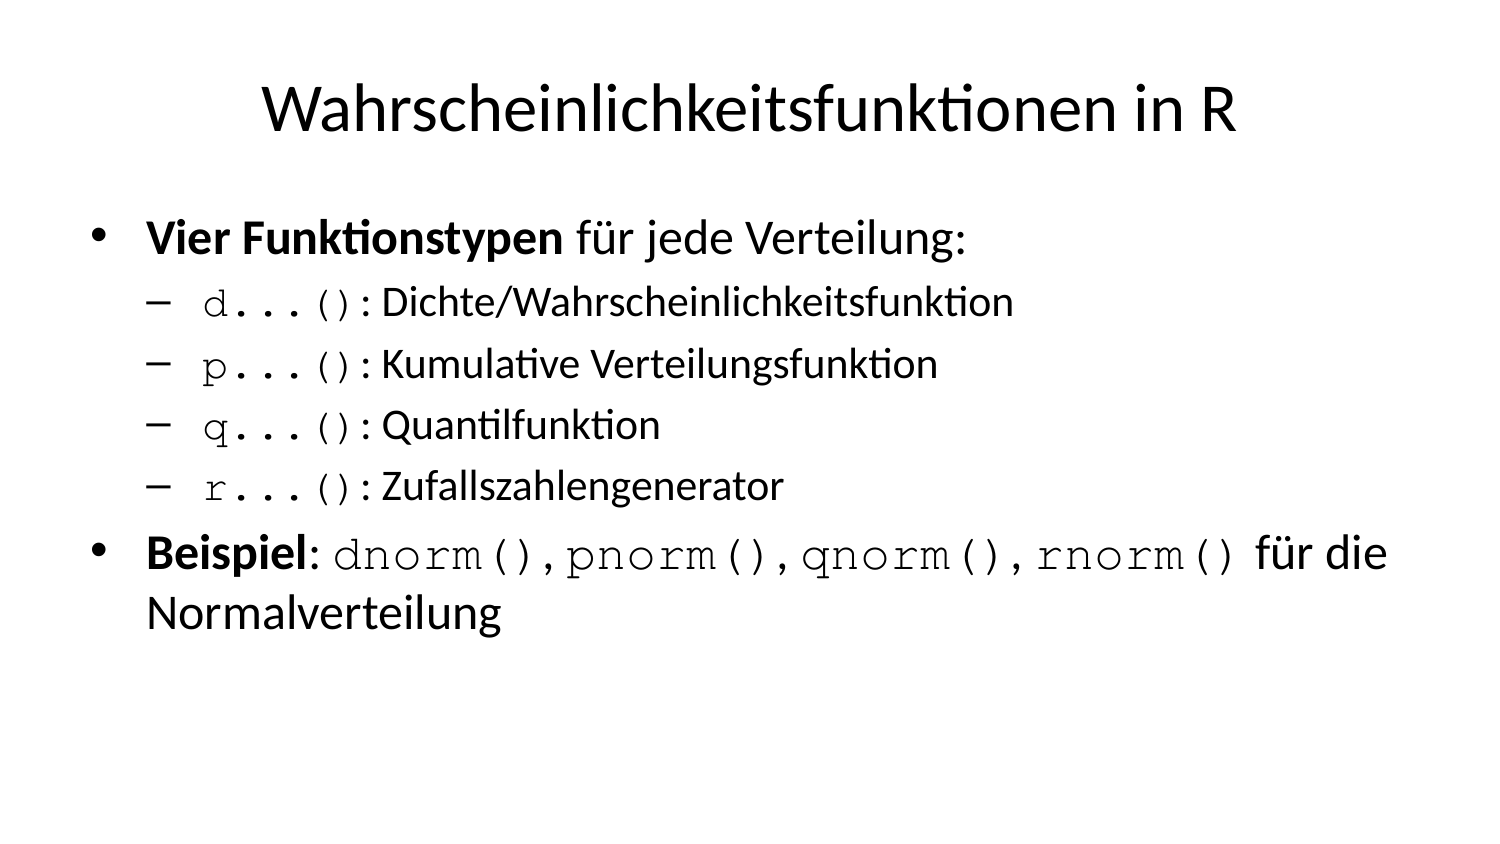

# Wahrscheinlichkeitsfunktionen in R
Vier Funktionstypen für jede Verteilung:
d...(): Dichte/Wahrscheinlichkeitsfunktion
p...(): Kumulative Verteilungsfunktion
q...(): Quantilfunktion
r...(): Zufallszahlengenerator
Beispiel: dnorm(), pnorm(), qnorm(), rnorm() für die Normalverteilung